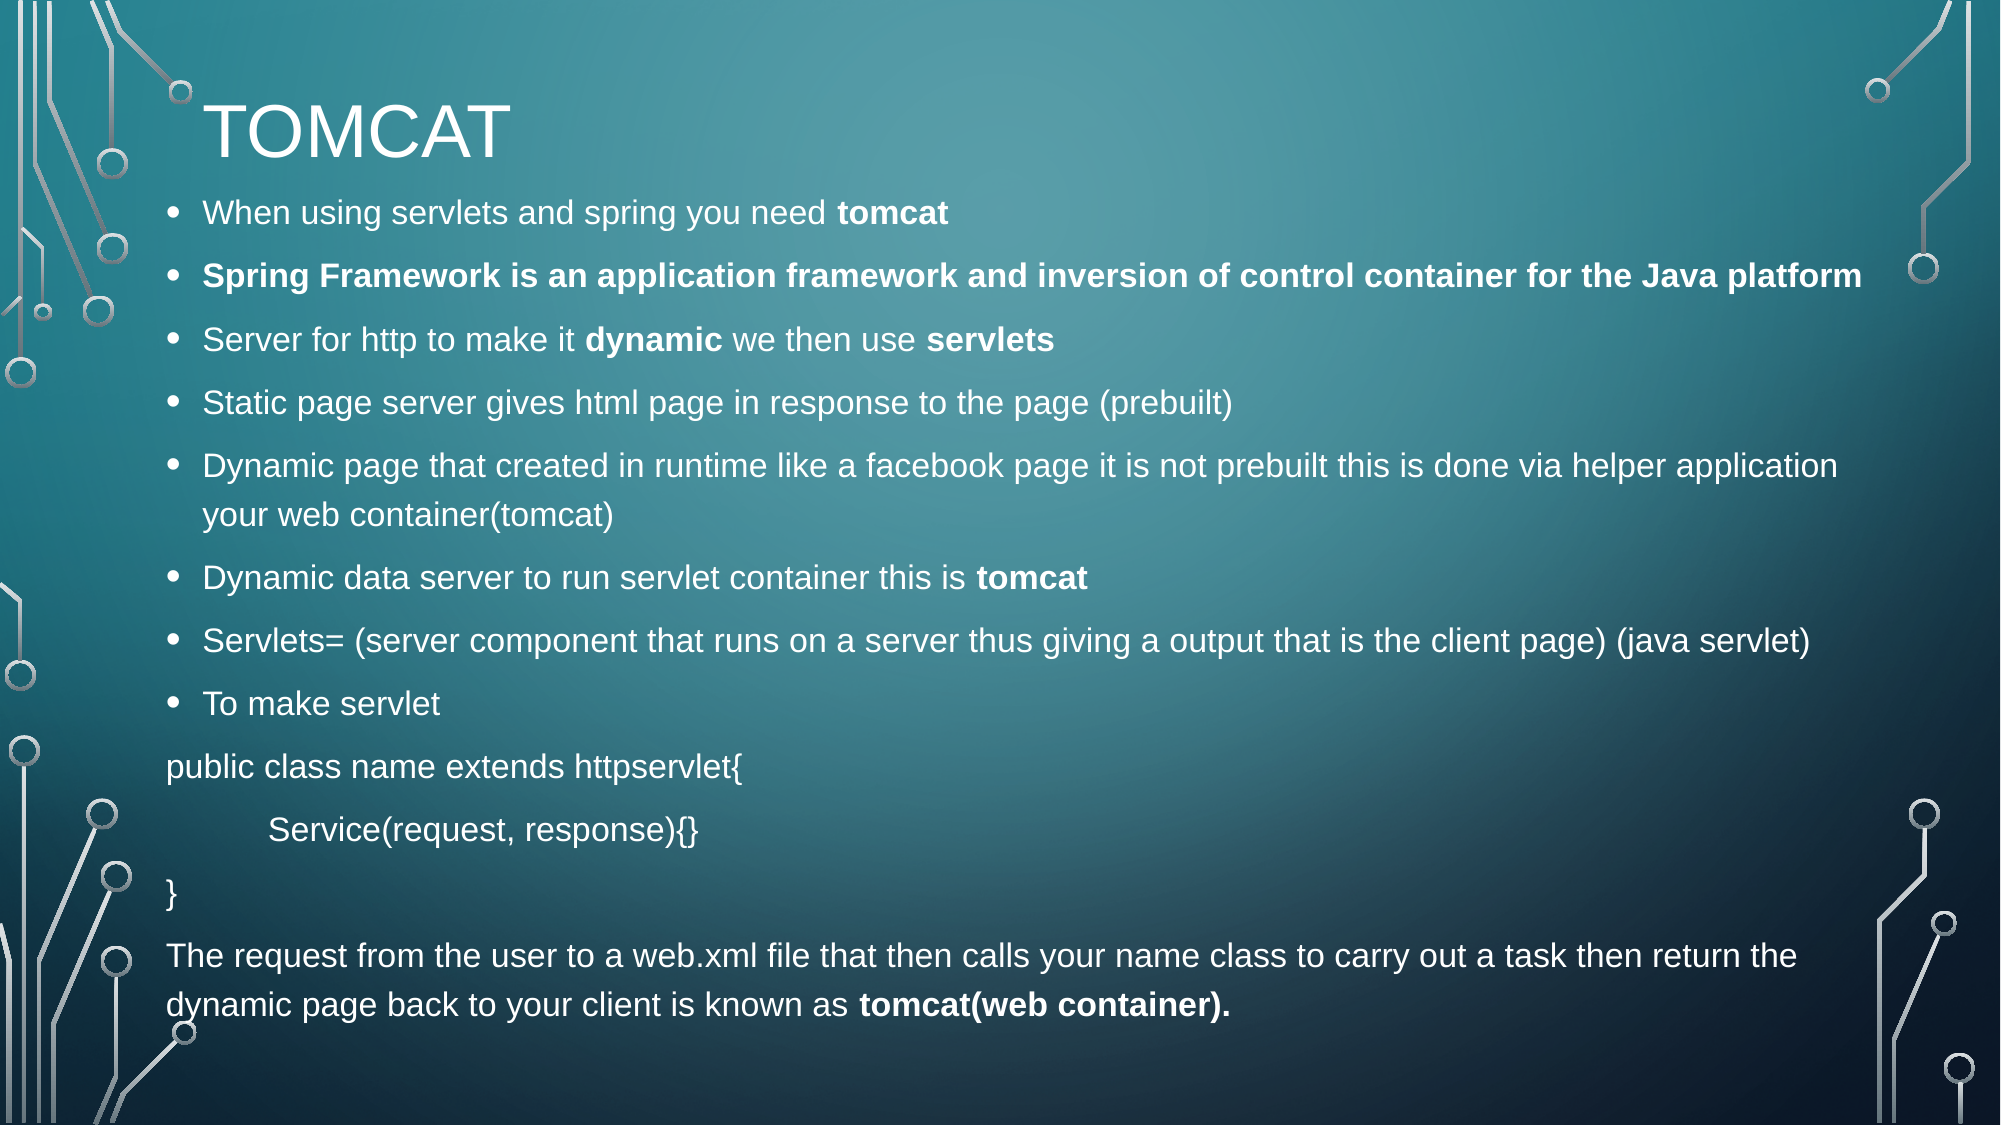

# tomcat
When using servlets and spring you need tomcat
Spring Framework is an application framework and inversion of control container for the Java platform
Server for http to make it dynamic we then use servlets
Static page server gives html page in response to the page (prebuilt)
Dynamic page that created in runtime like a facebook page it is not prebuilt this is done via helper application your web container(tomcat)
Dynamic data server to run servlet container this is tomcat
Servlets= (server component that runs on a server thus giving a output that is the client page) (java servlet)
To make servlet
public class name extends httpservlet{
	Service(request, response){}
}
The request from the user to a web.xml file that then calls your name class to carry out a task then return the dynamic page back to your client is known as tomcat(web container).